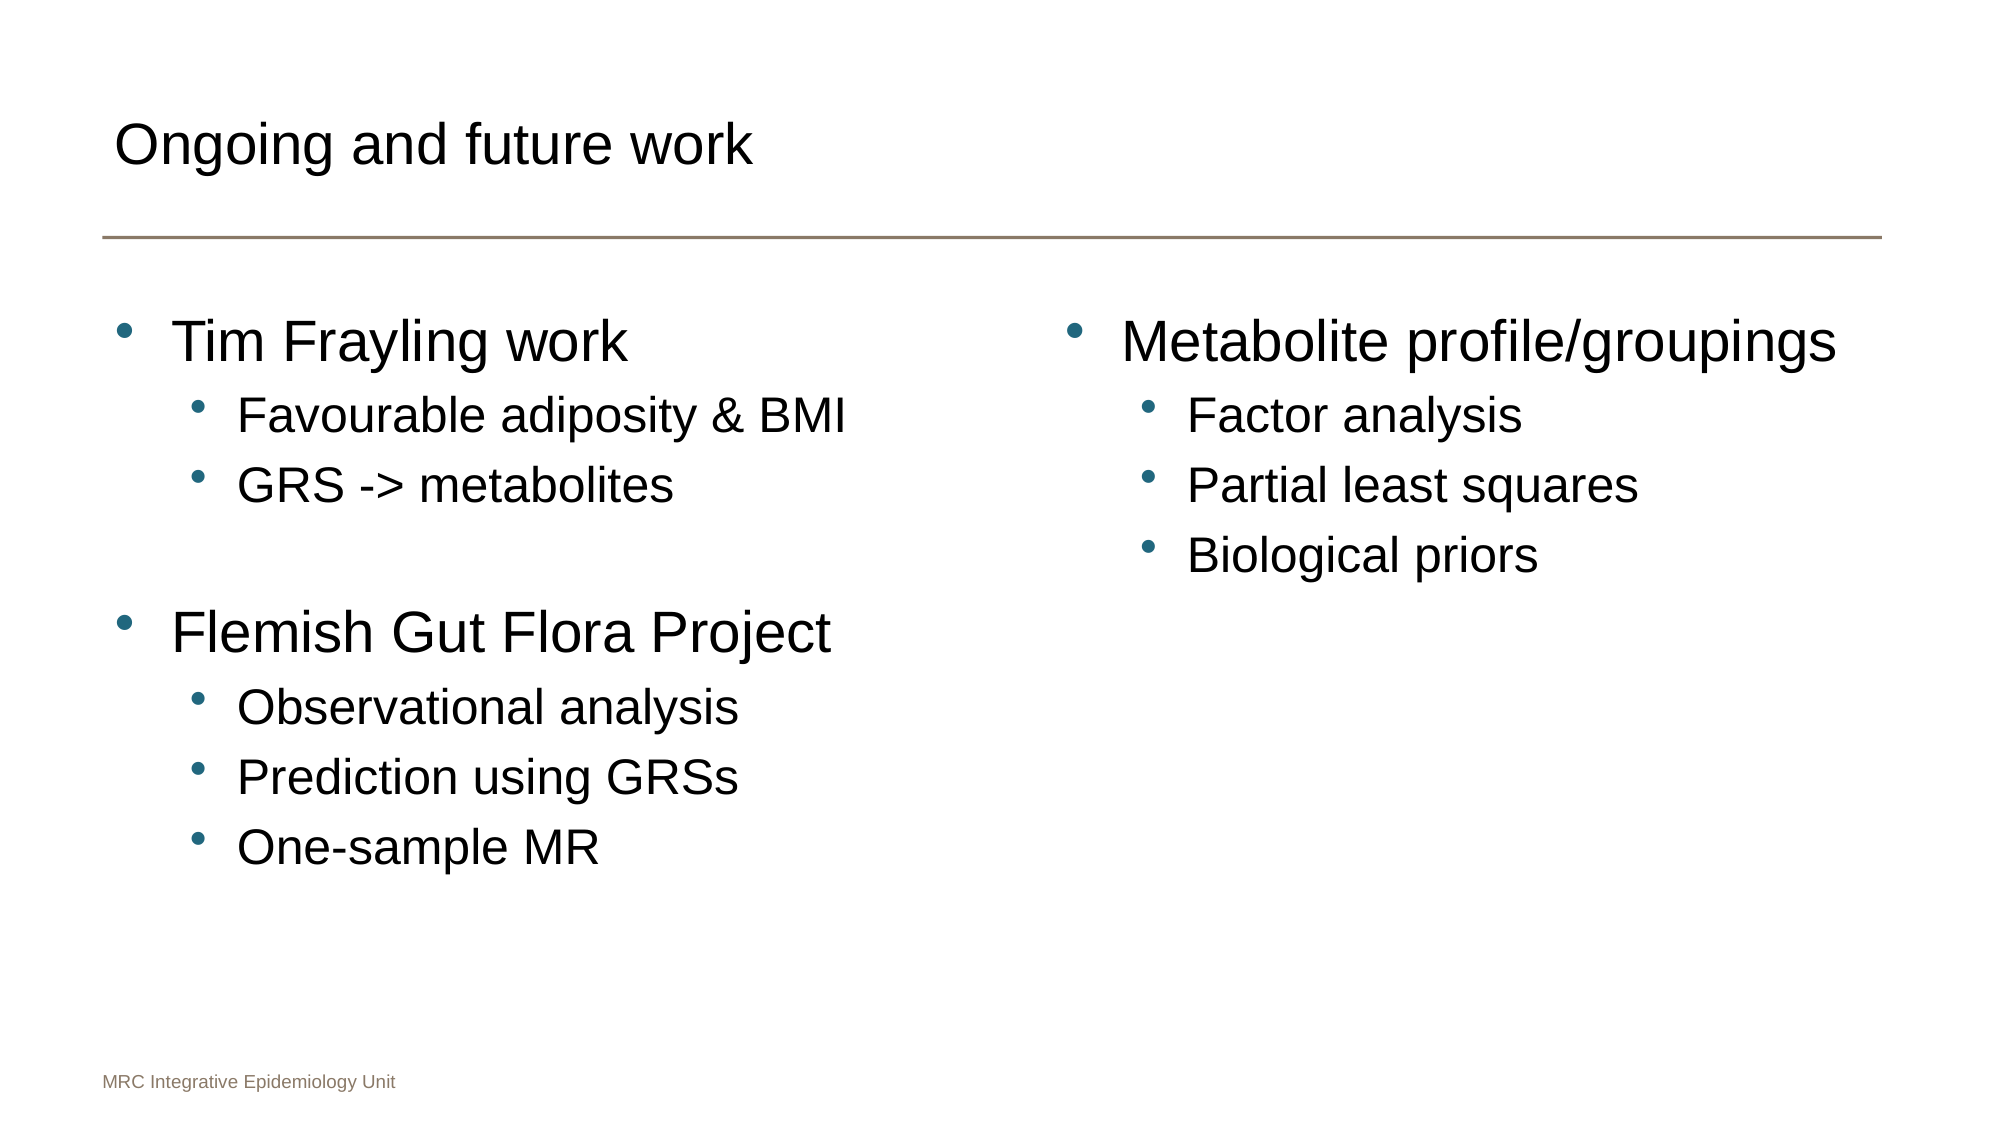

# Ongoing and future work
Tim Frayling work
Favourable adiposity & BMI
GRS -> metabolites

Flemish Gut Flora Project
Observational analysis
Prediction using GRSs
One-sample MR
Metabolite profile/groupings
Factor analysis
Partial least squares
Biological priors